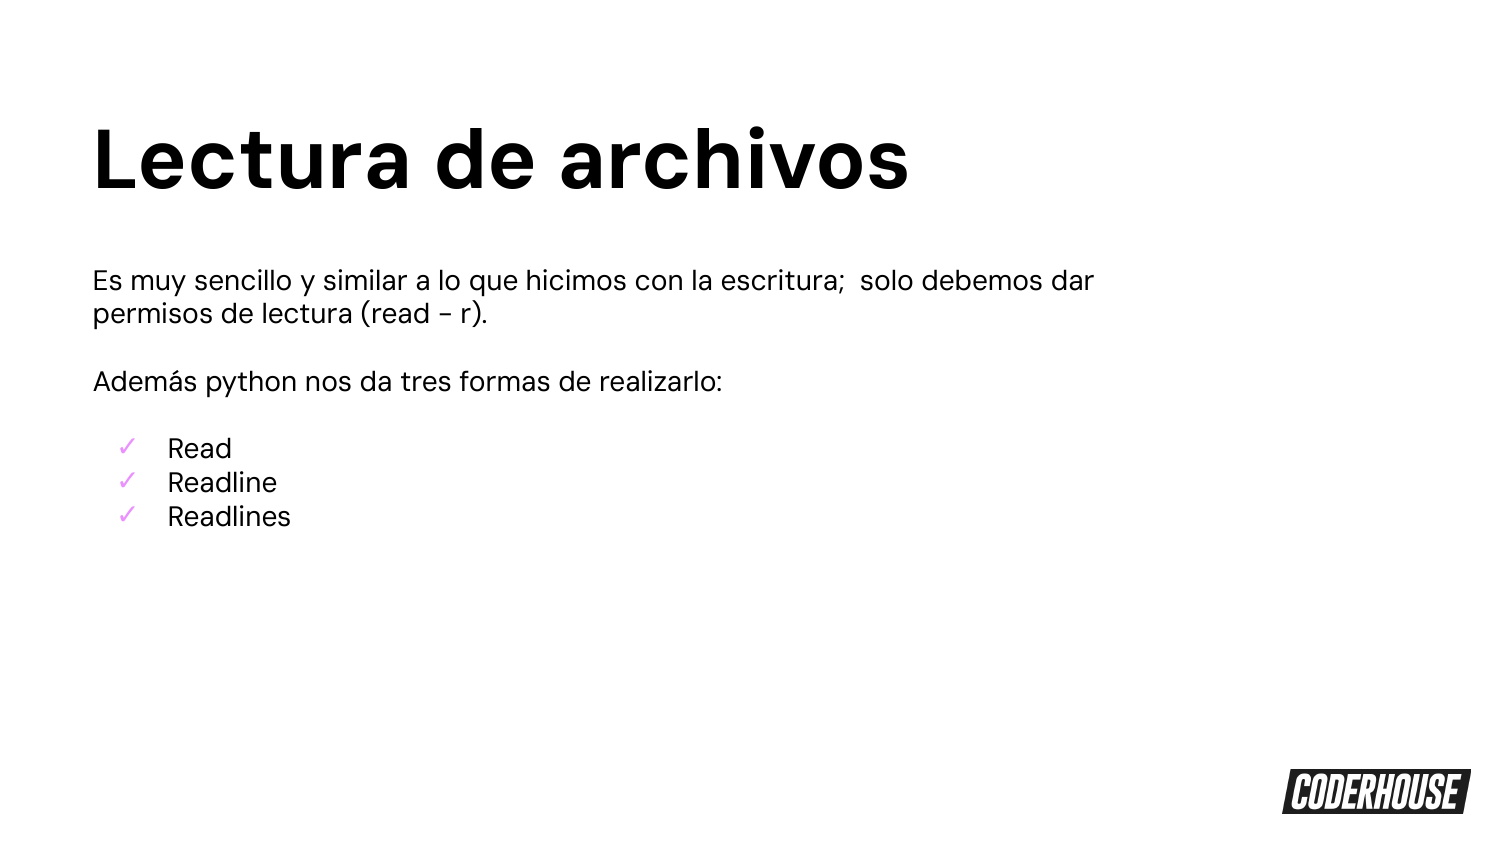

Lectura de archivos
Es muy sencillo y similar a lo que hicimos con la escritura;  solo debemos dar permisos de lectura (read - r).

Además python nos da tres formas de realizarlo:

Read
Readline
Readlines